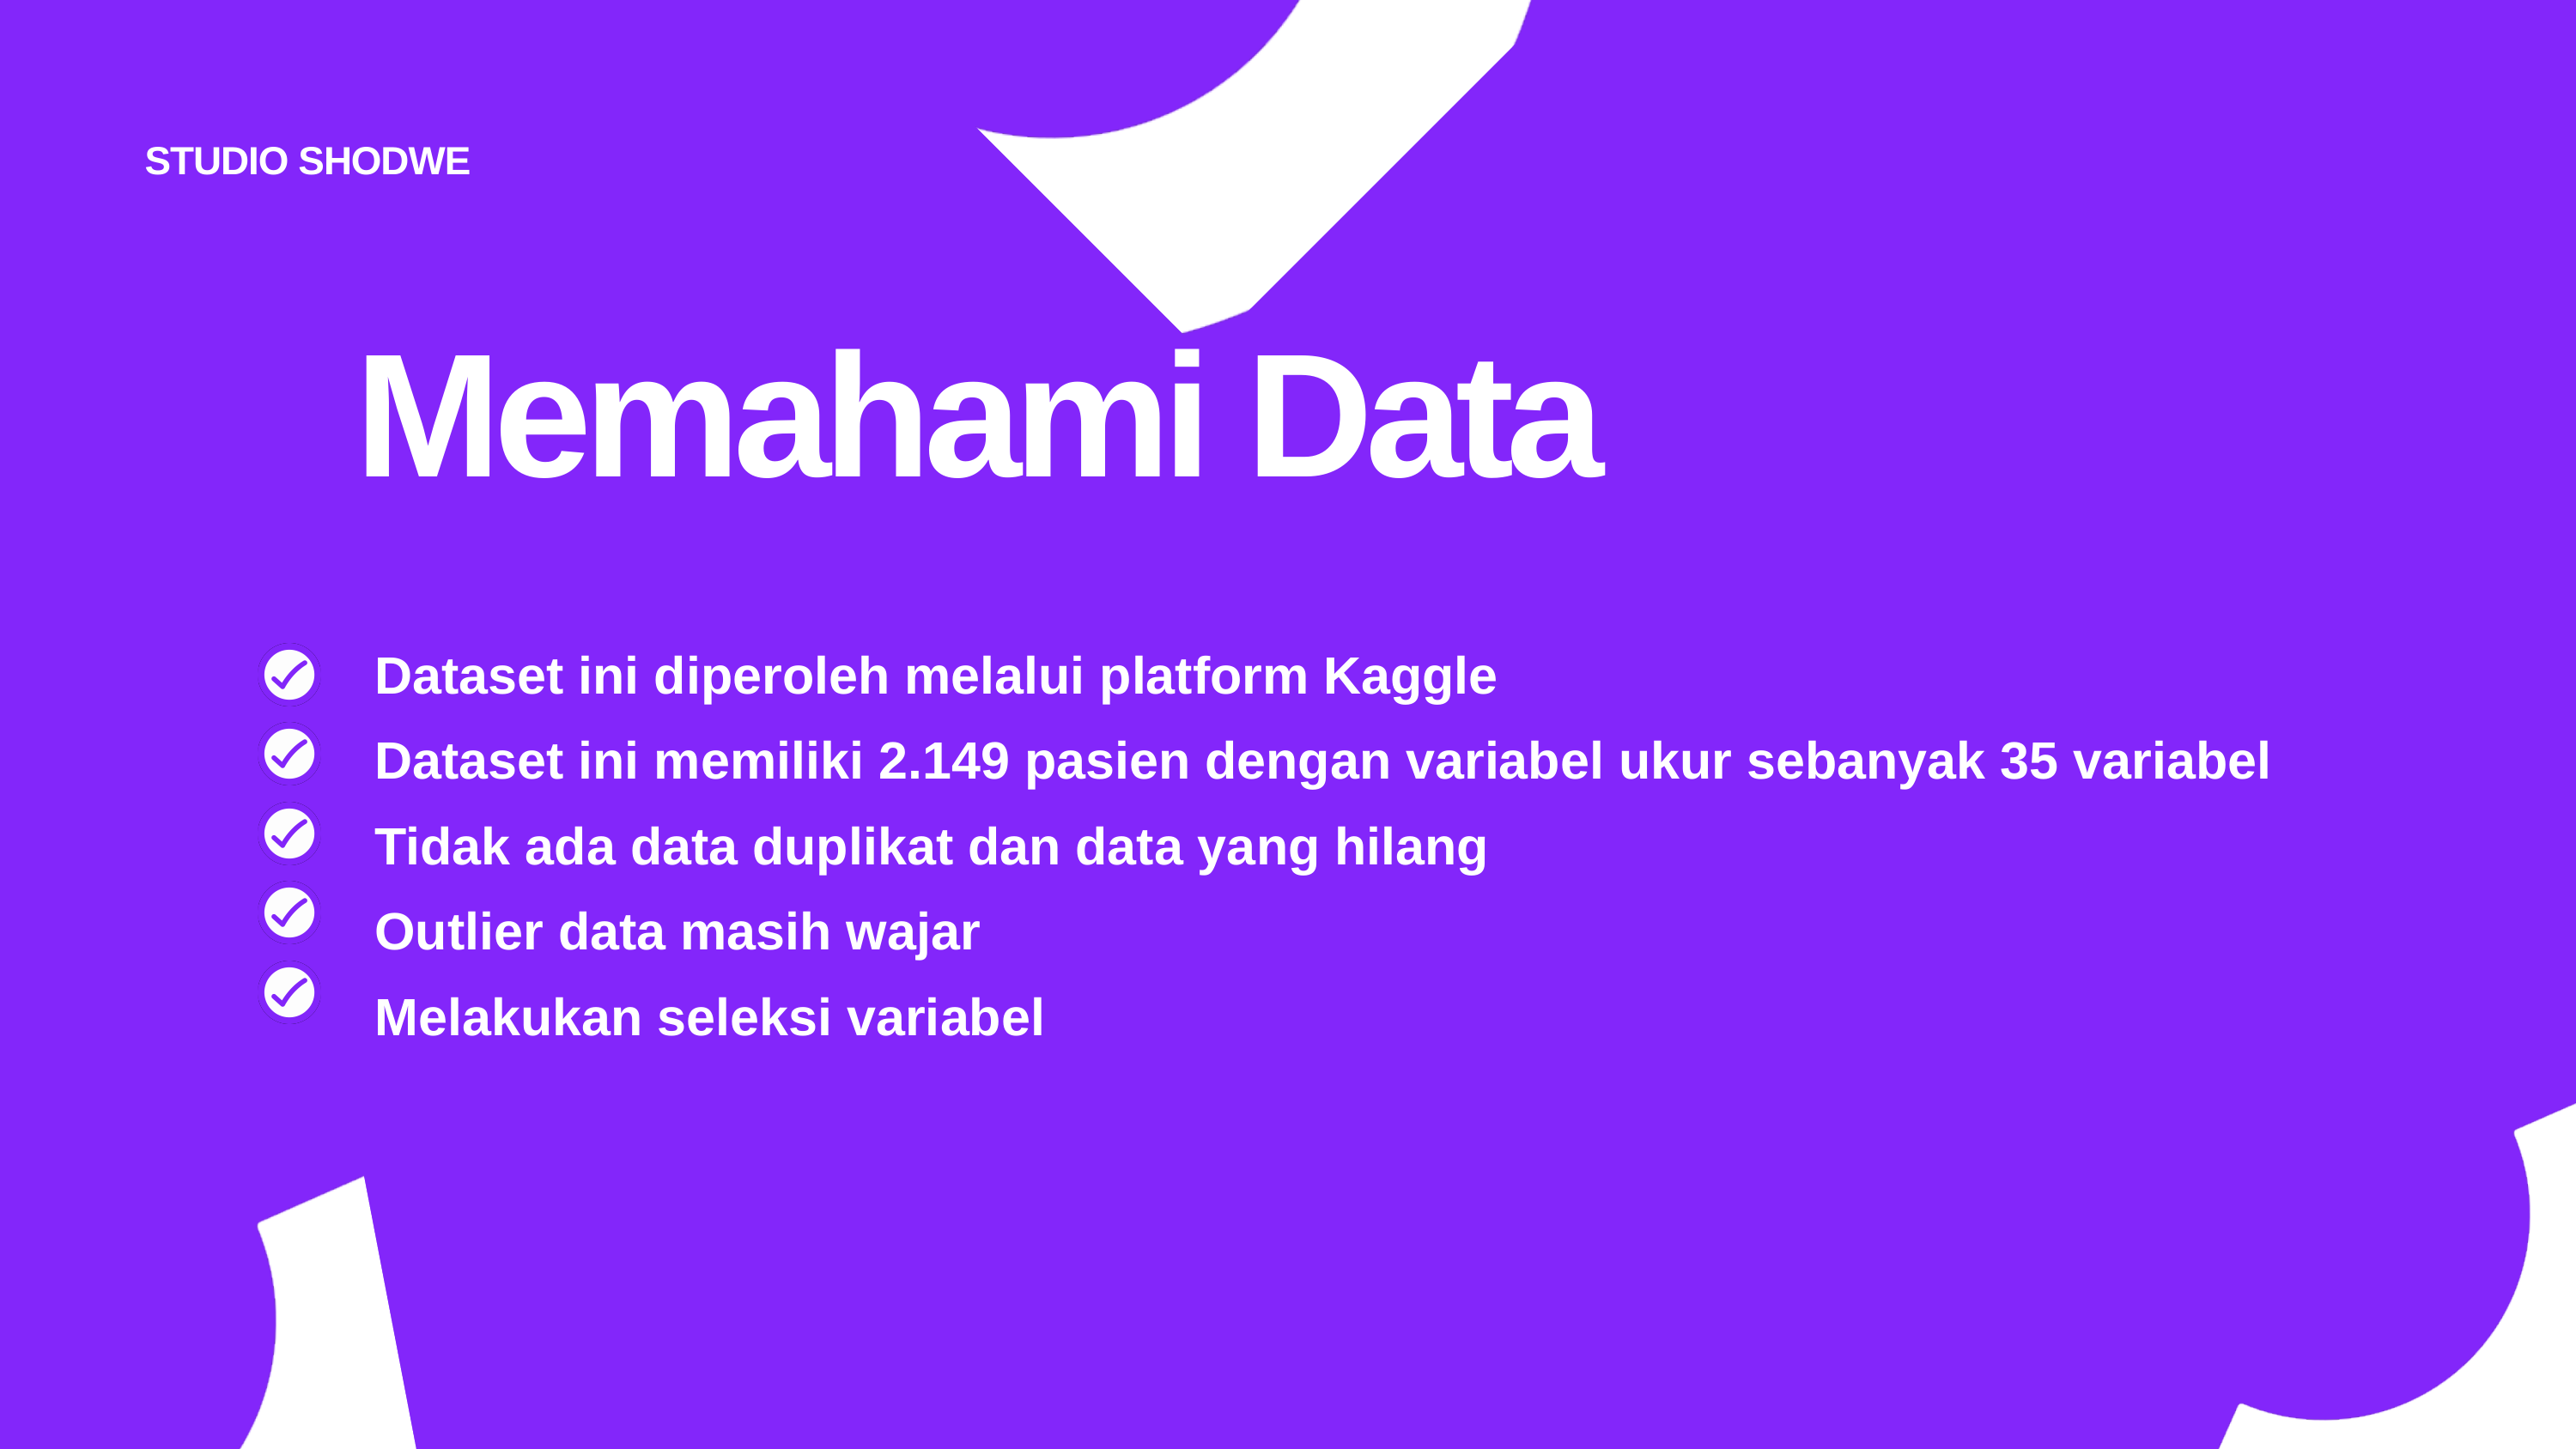

STUDIO SHODWE
Memahami Data
Dataset ini diperoleh melalui platform Kaggle
Dataset ini memiliki 2.149 pasien dengan variabel ukur sebanyak 35 variabel
Tidak ada data duplikat dan data yang hilang
Outlier data masih wajar
Melakukan seleksi variabel